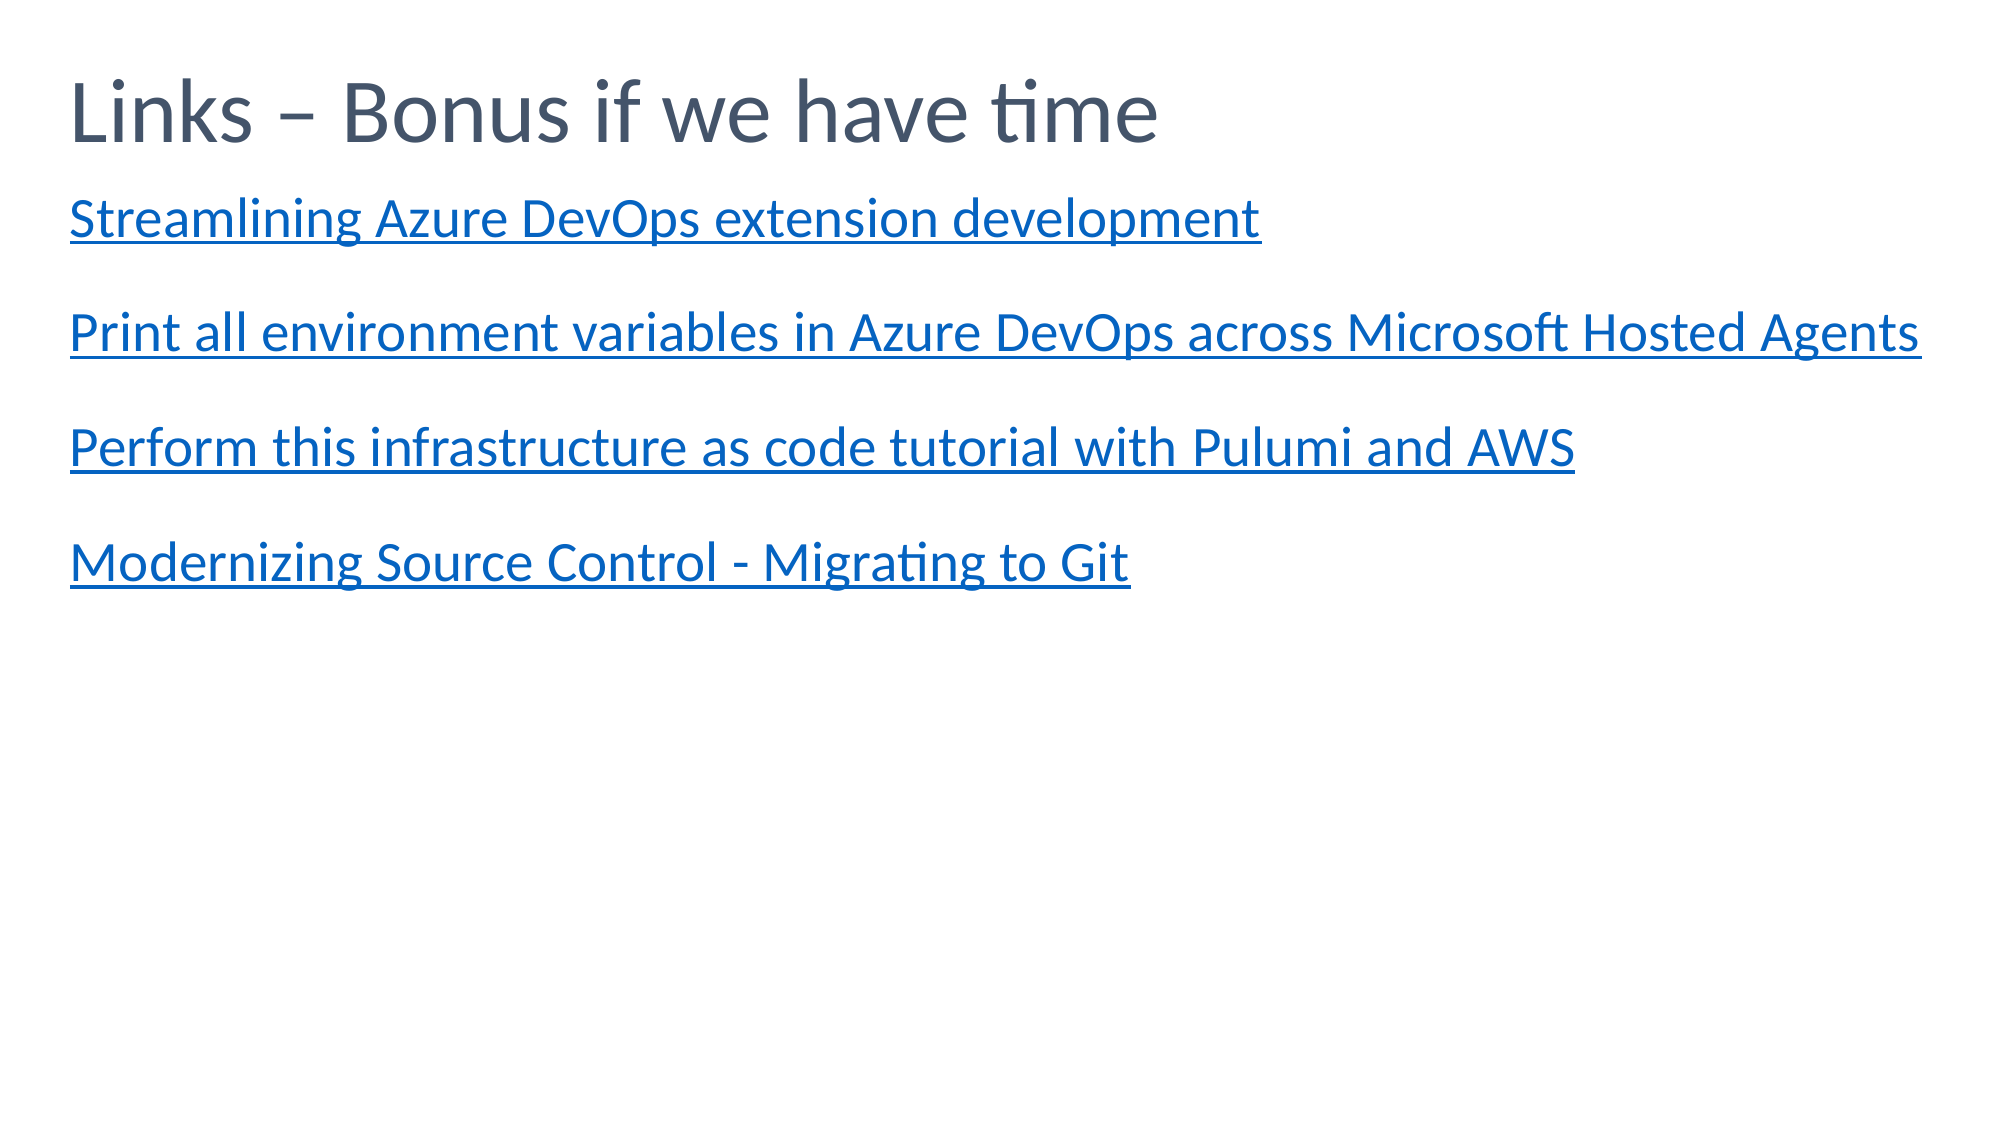

# Links – Bonus if we have time
Streamlining Azure DevOps extension development
Print all environment variables in Azure DevOps across Microsoft Hosted Agents
Perform this infrastructure as code tutorial with Pulumi and AWS
Modernizing Source Control - Migrating to Git